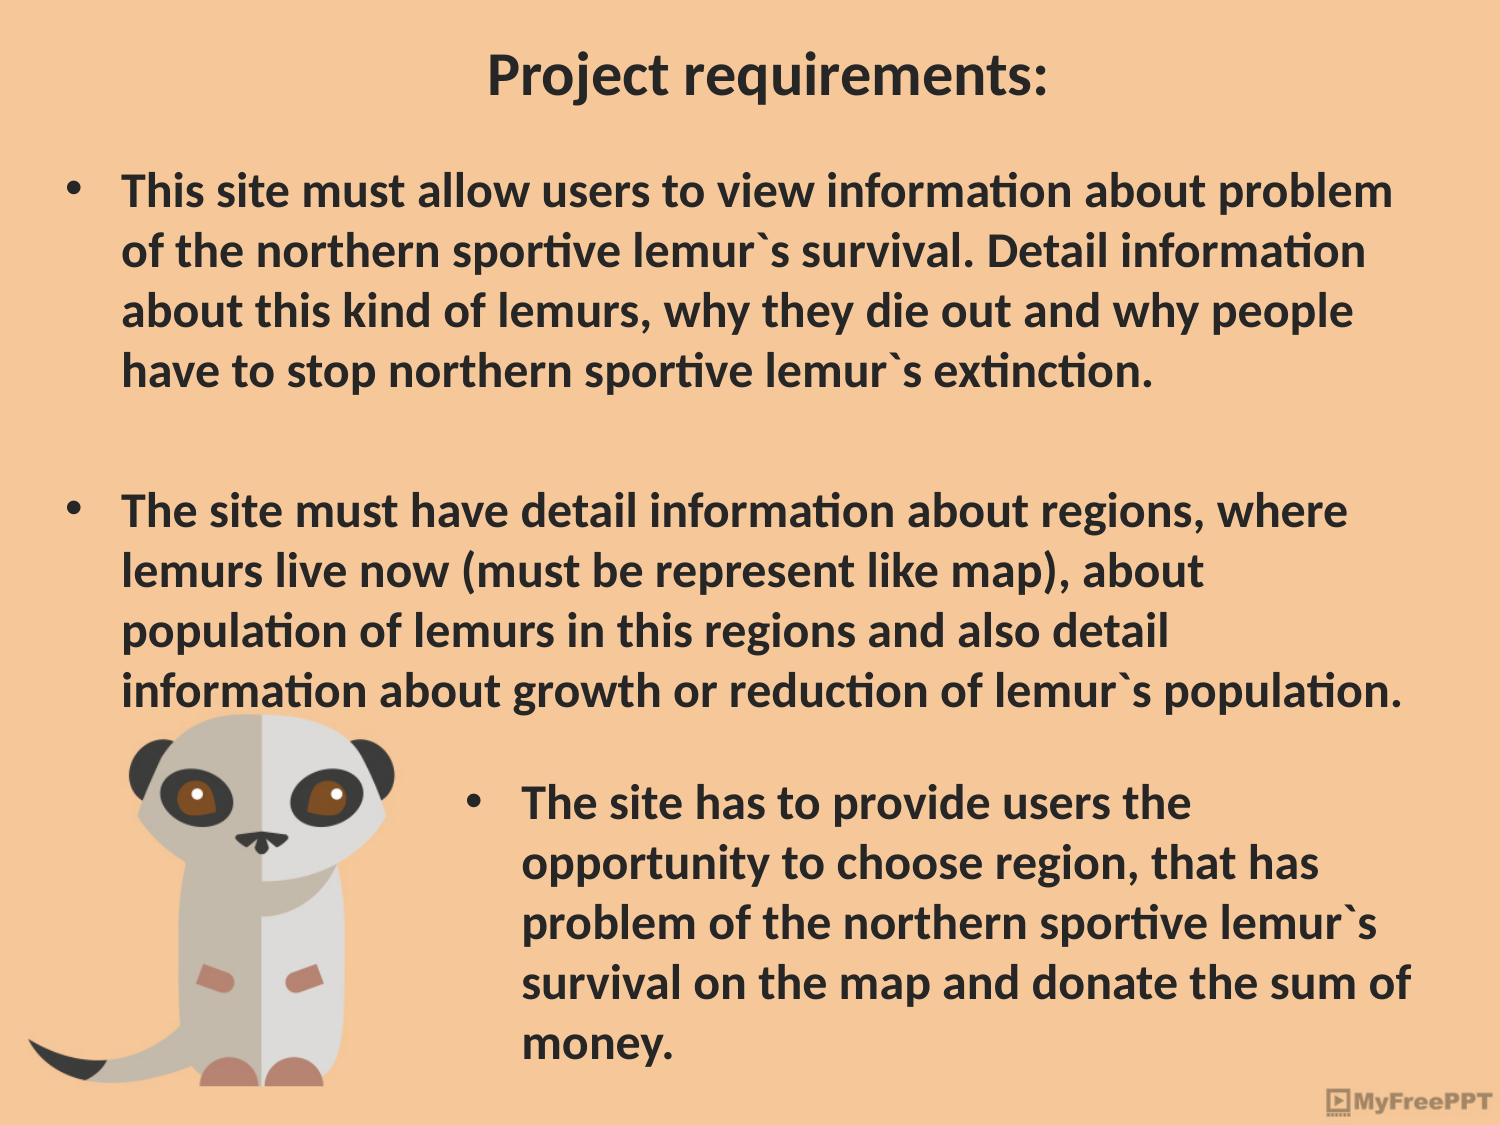

# Project requirements:
This site must allow users to view information about problem of the northern sportive lemur`s survival. Detail information about this kind of lemurs, why they die out and why people have to stop northern sportive lemur`s extinction.

The site must have detail information about regions, where lemurs live now (must be represent like map), about population of lemurs in this regions and also detail information about growth or reduction of lemur`s population.
The site has to provide users the opportunity to choose region, that has problem of the northern sportive lemur`s survival on the map and donate the sum of money.